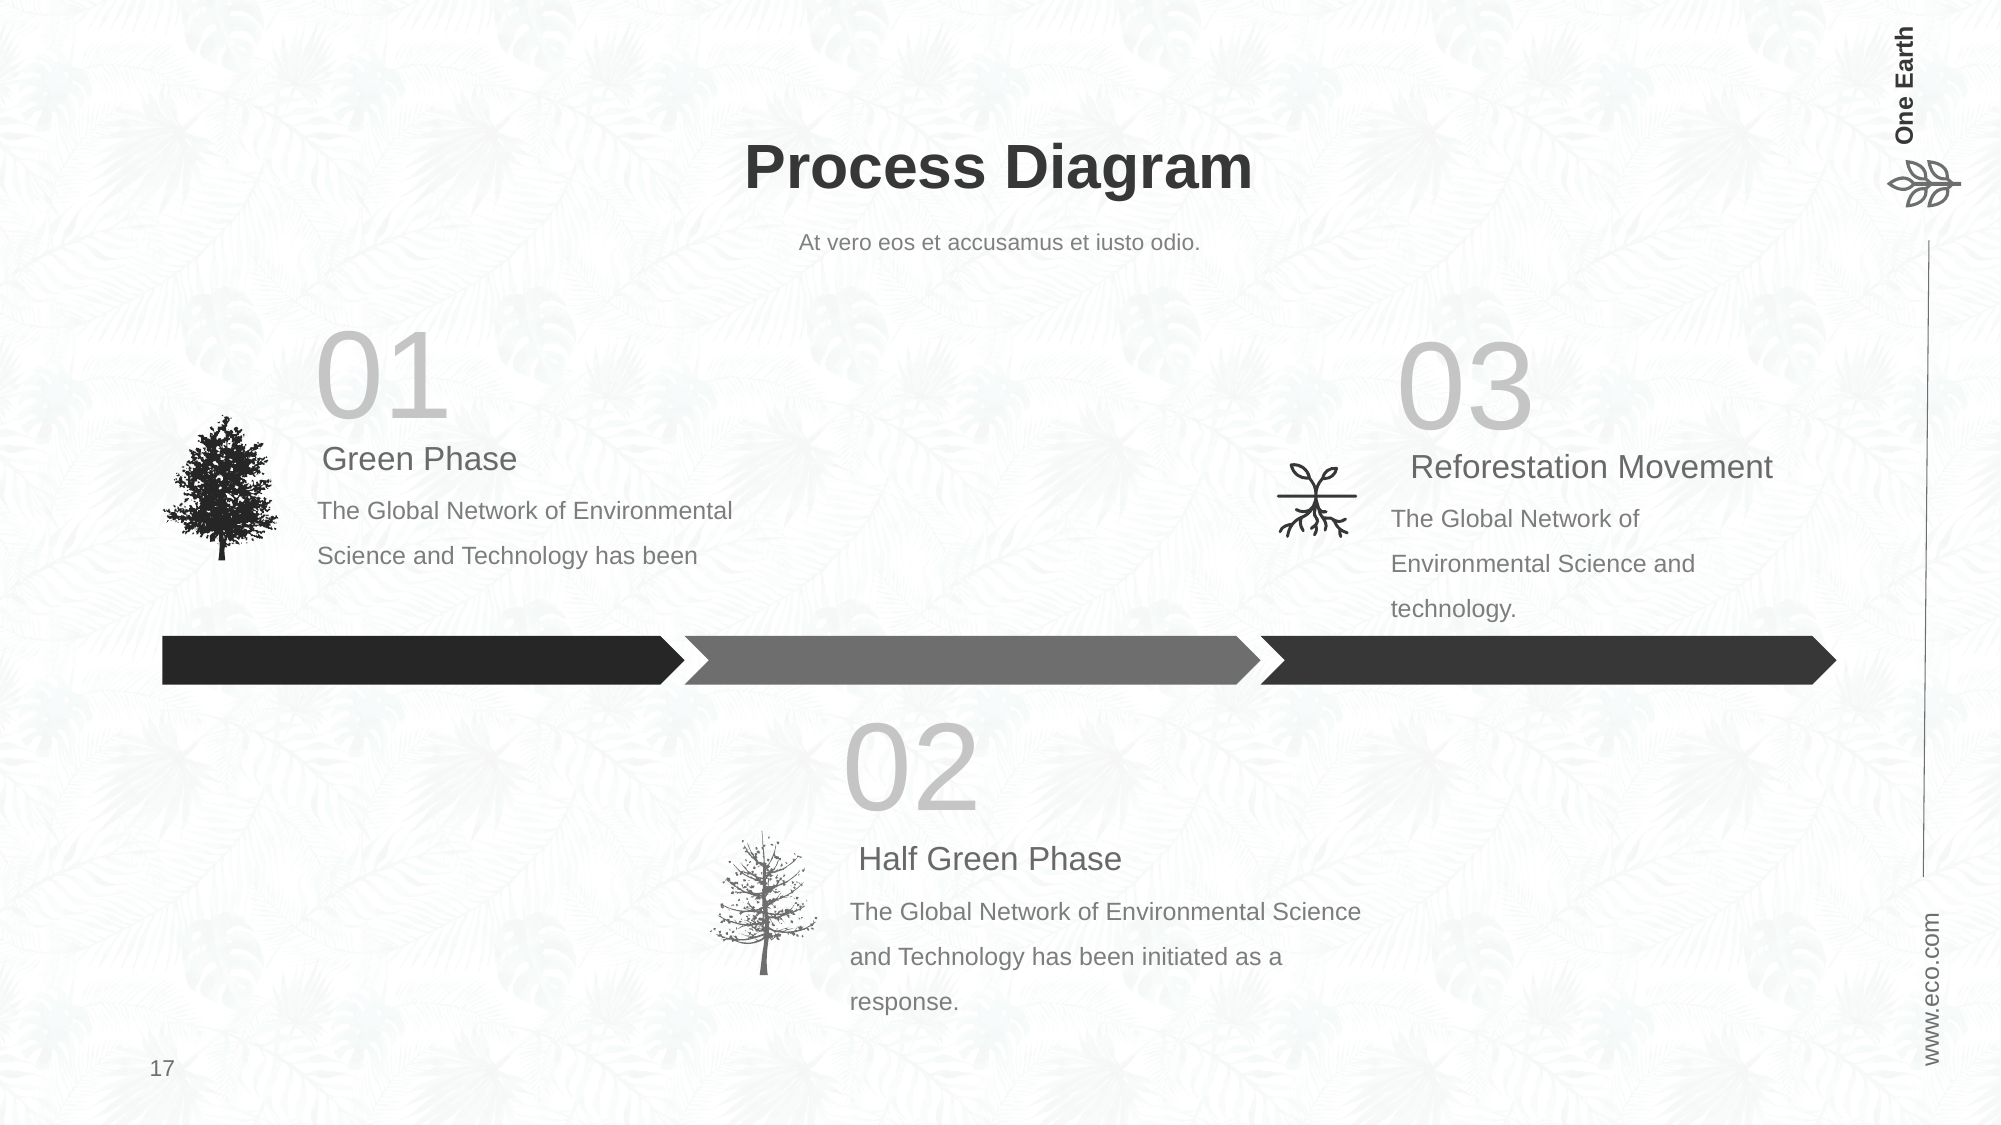

# Process Diagram
At vero eos et accusamus et iusto odio.
01
03

Green Phase
Reforestation Movement

The Global Network of Environmental Science and Technology has been
The Global Network of Environmental Science and technology.

02
Half Green Phase

The Global Network of Environmental Science and Technology has been initiated as a response.
17